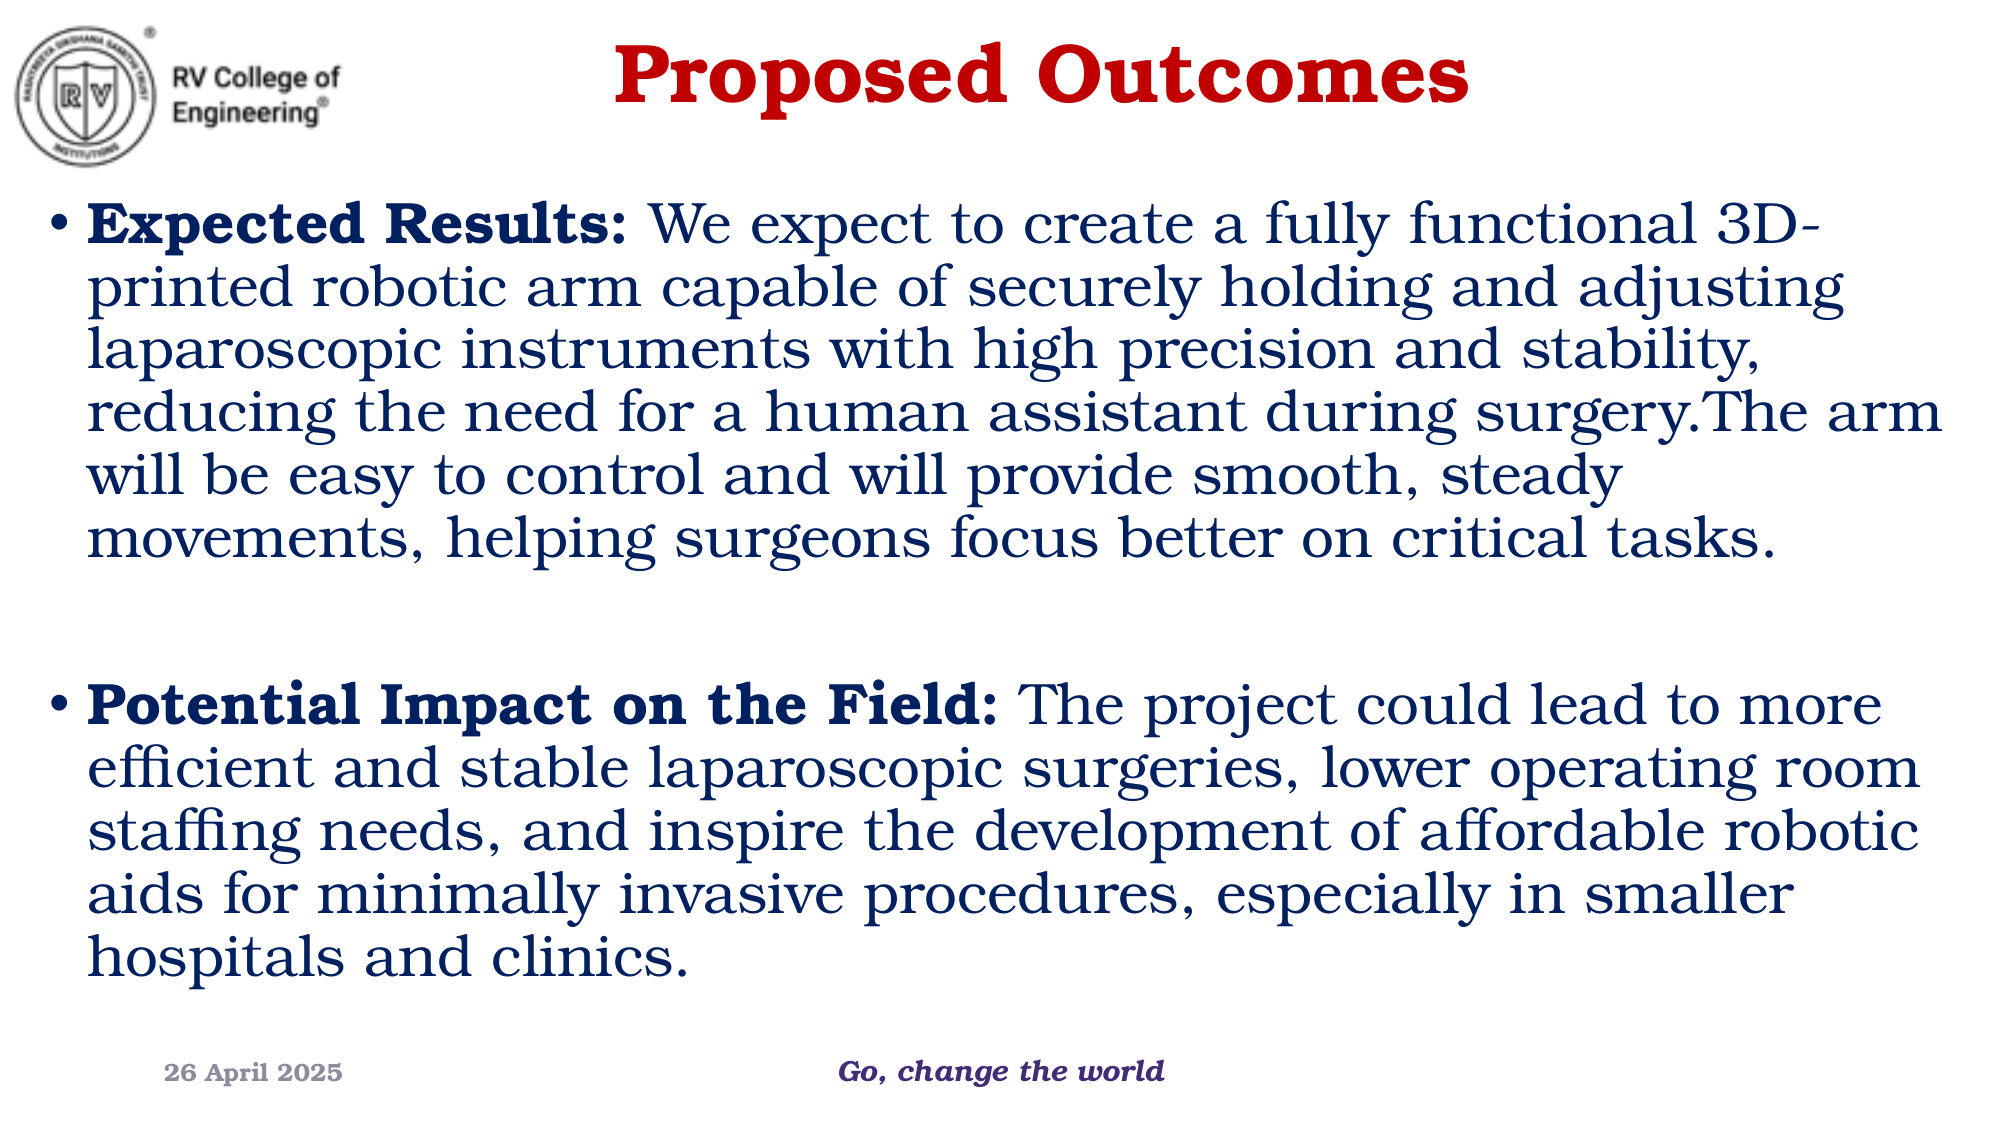

Proposed Outcomes
Expected Results: We expect to create a fully functional 3D-printed robotic arm capable of securely holding and adjusting laparoscopic instruments with high precision and stability, reducing the need for a human assistant during surgery.The arm will be easy to control and will provide smooth, steady movements, helping surgeons focus better on critical tasks.

Potential Impact on the Field: The project could lead to more efficient and stable laparoscopic surgeries, lower operating room staffing needs, and inspire the development of affordable robotic aids for minimally invasive procedures, especially in smaller hospitals and clinics.

26 April 2025